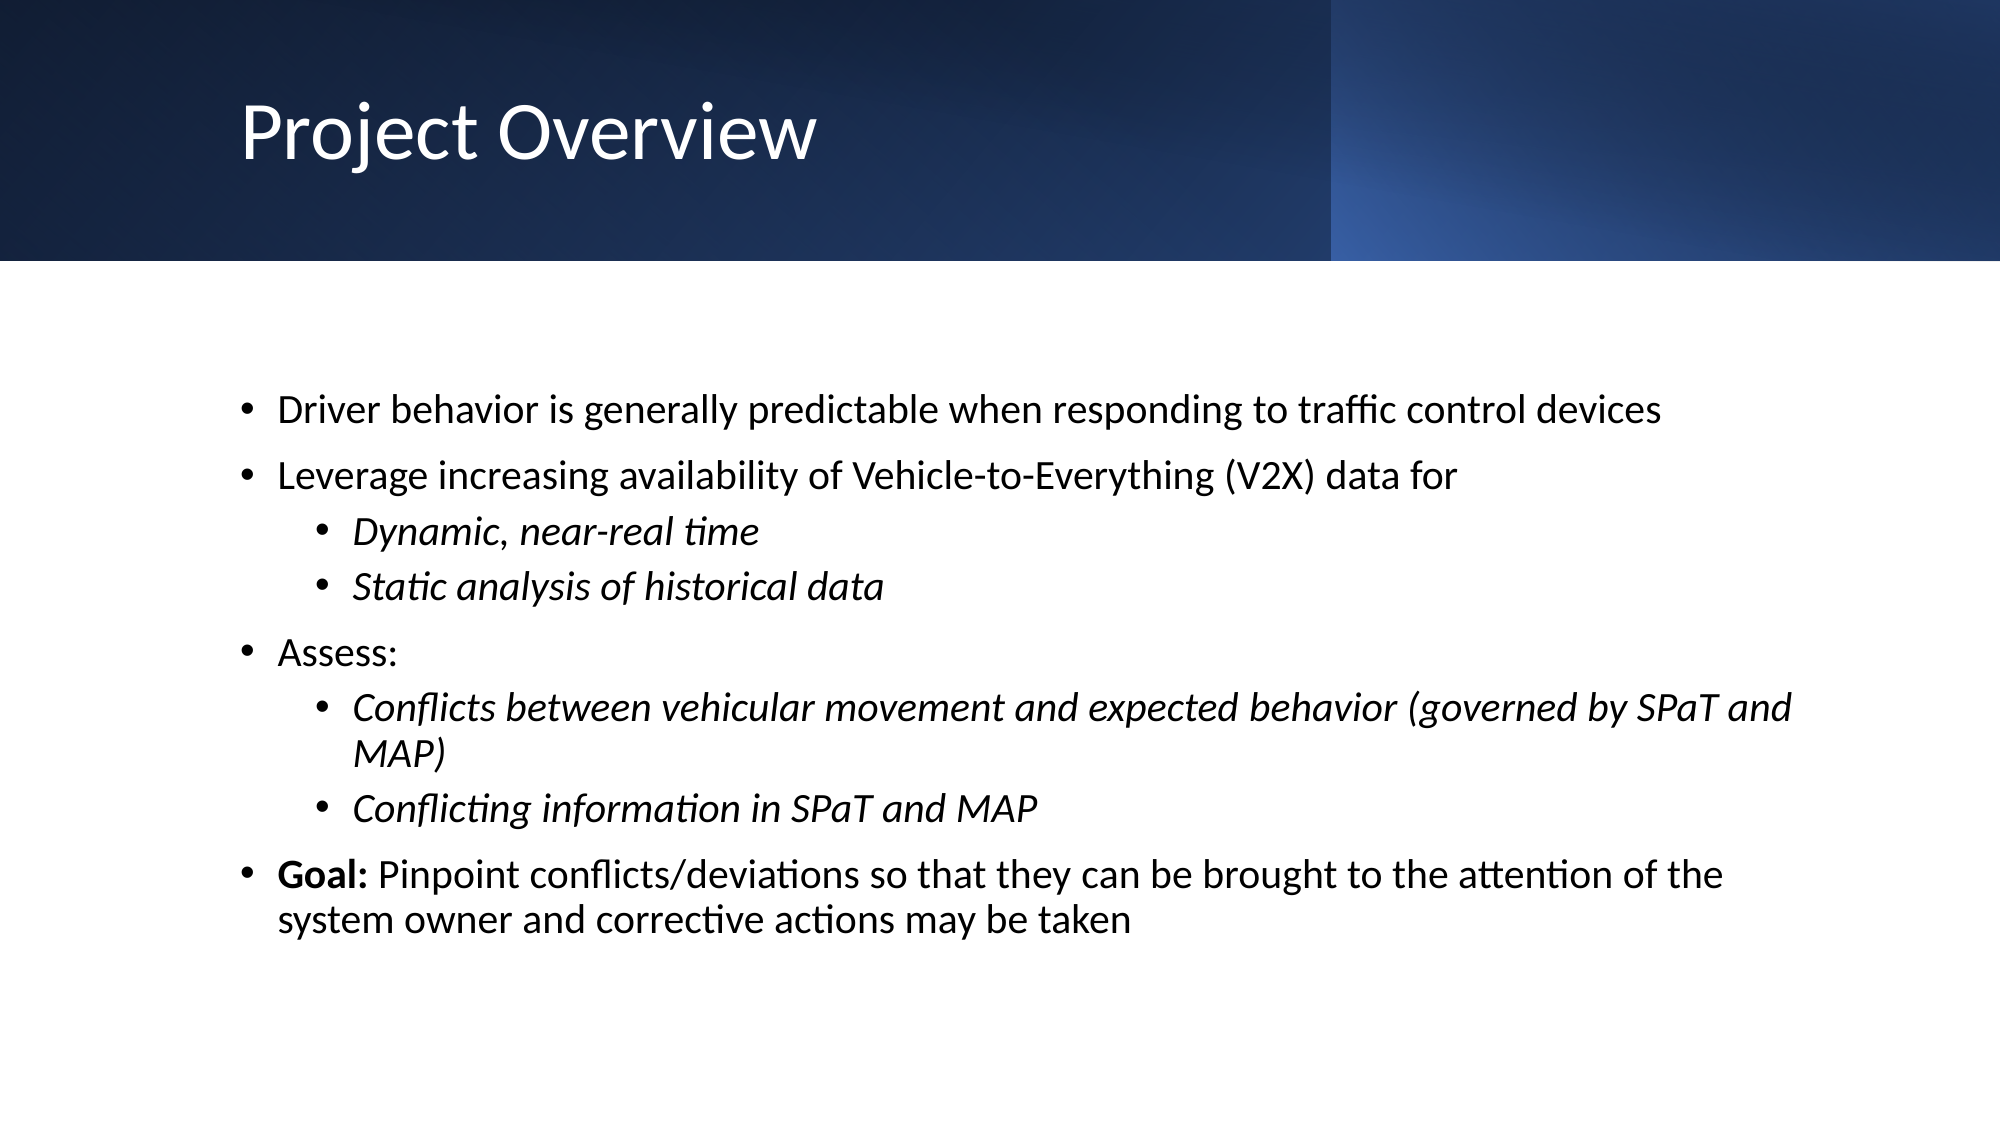

# Project Overview
Driver behavior is generally predictable when responding to traffic control devices​
Leverage increasing availability of Vehicle-to-Everything (V2X) data for ​
Dynamic, near-real time​
Static analysis of historical data​
Assess:​
Conflicts between vehicular movement and expected behavior (governed by SPaT and MAP)​
Conflicting information in SPaT and MAP​
Goal: Pinpoint conflicts/deviations so that they can be brought to the attention of the system owner and corrective actions may be taken